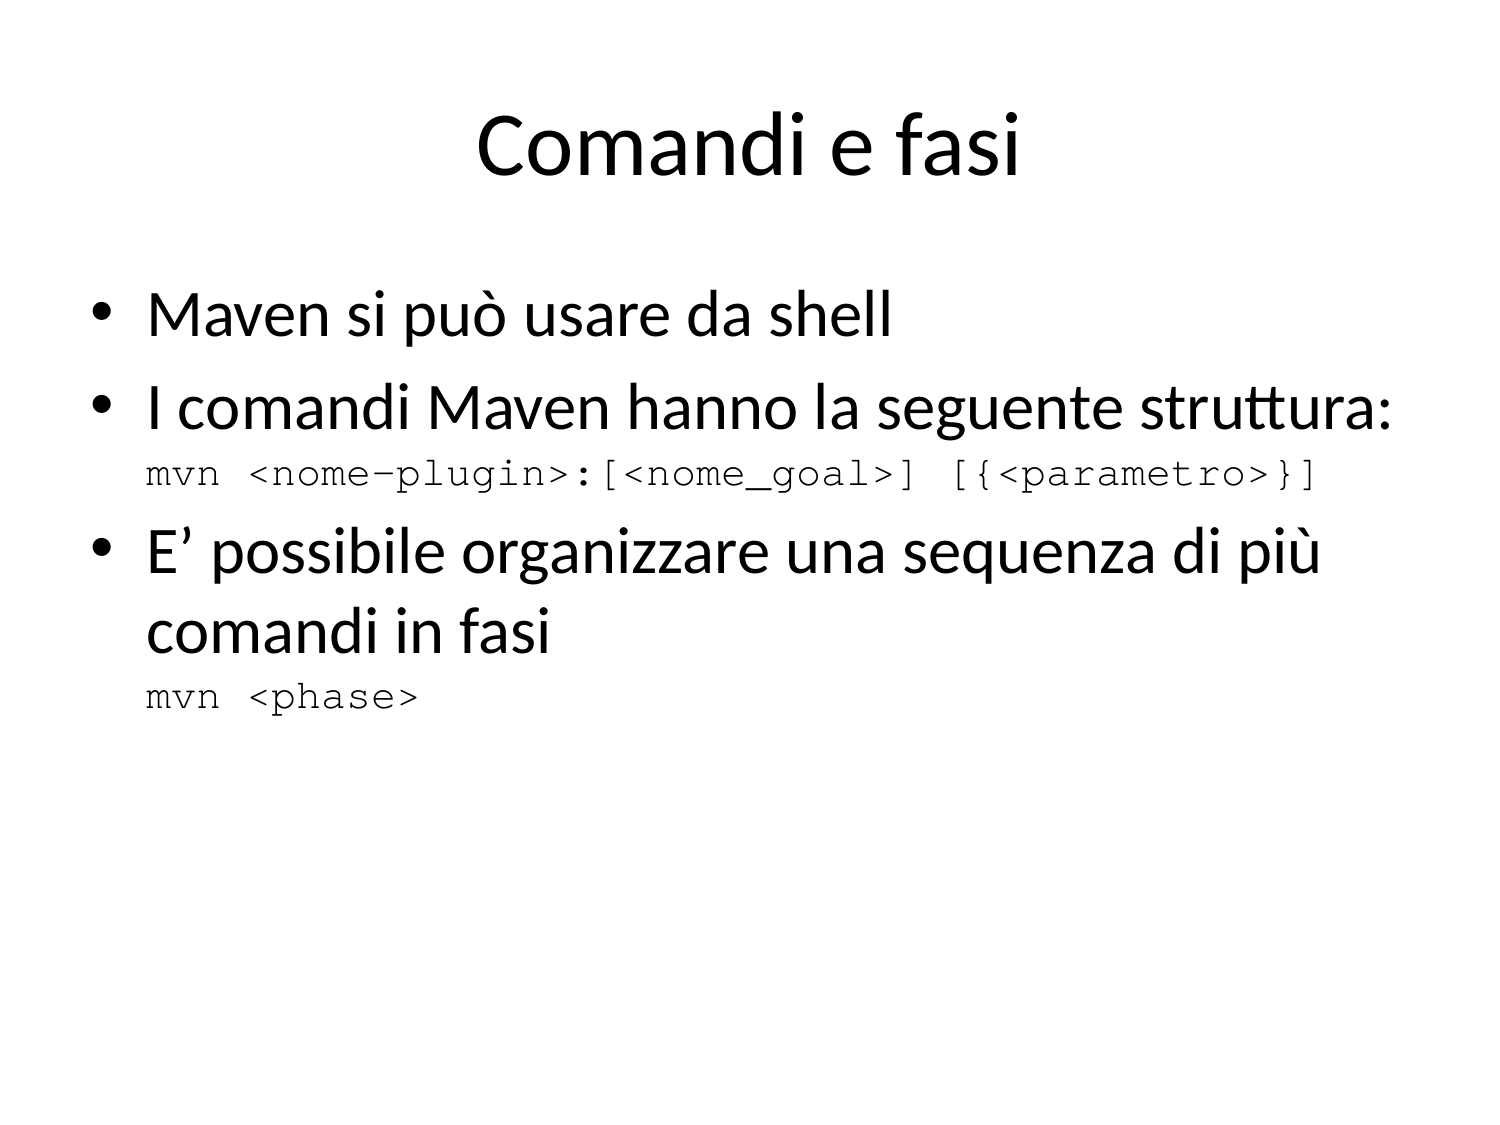

# Comandi e fasi
Maven si può usare da shell
I comandi Maven hanno la seguente struttura:
mvn <nome-plugin>:[<nome_goal>] [{<parametro>}]
E’ possibile organizzare una sequenza di più comandi in fasi
mvn <phase>